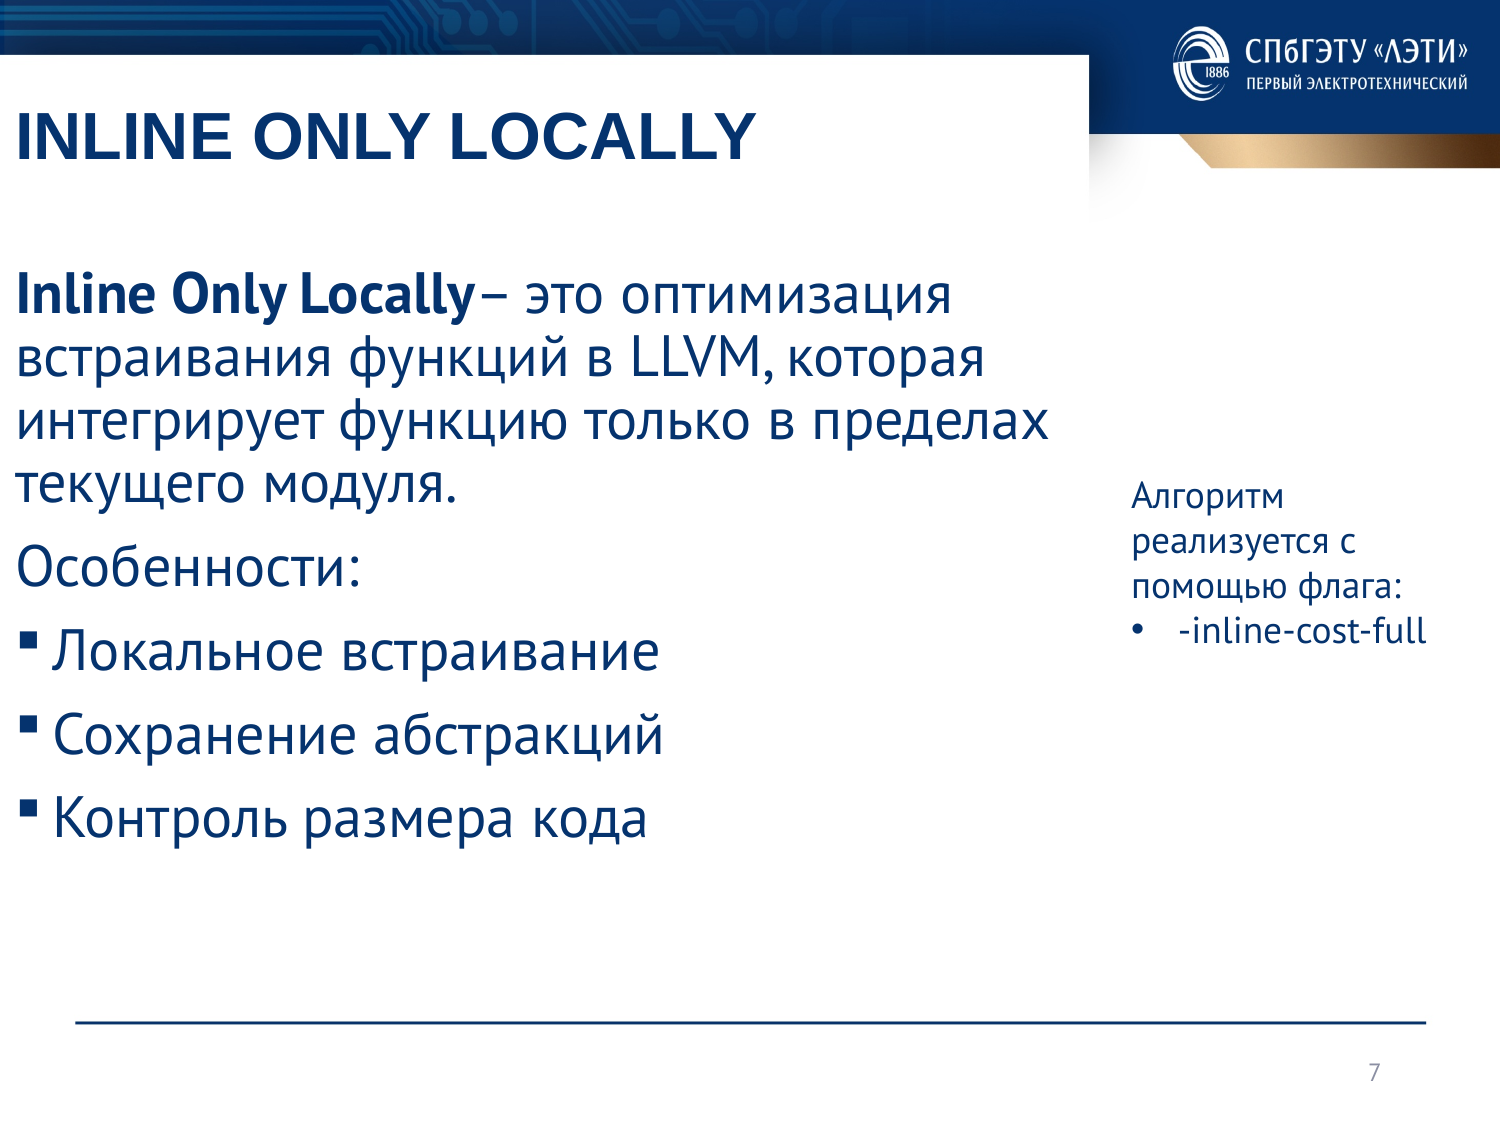

# Inline Only Locally
Inline Only Locally– это оптимизация встраивания функций в LLVM, которая интегрирует функцию только в пределах текущего модуля.
Особенности:
Локальное встраивание
Сохранение абстракций
Контроль размера кода
Алгоритм реализуется с помощью флага:
-inline-cost-full

7